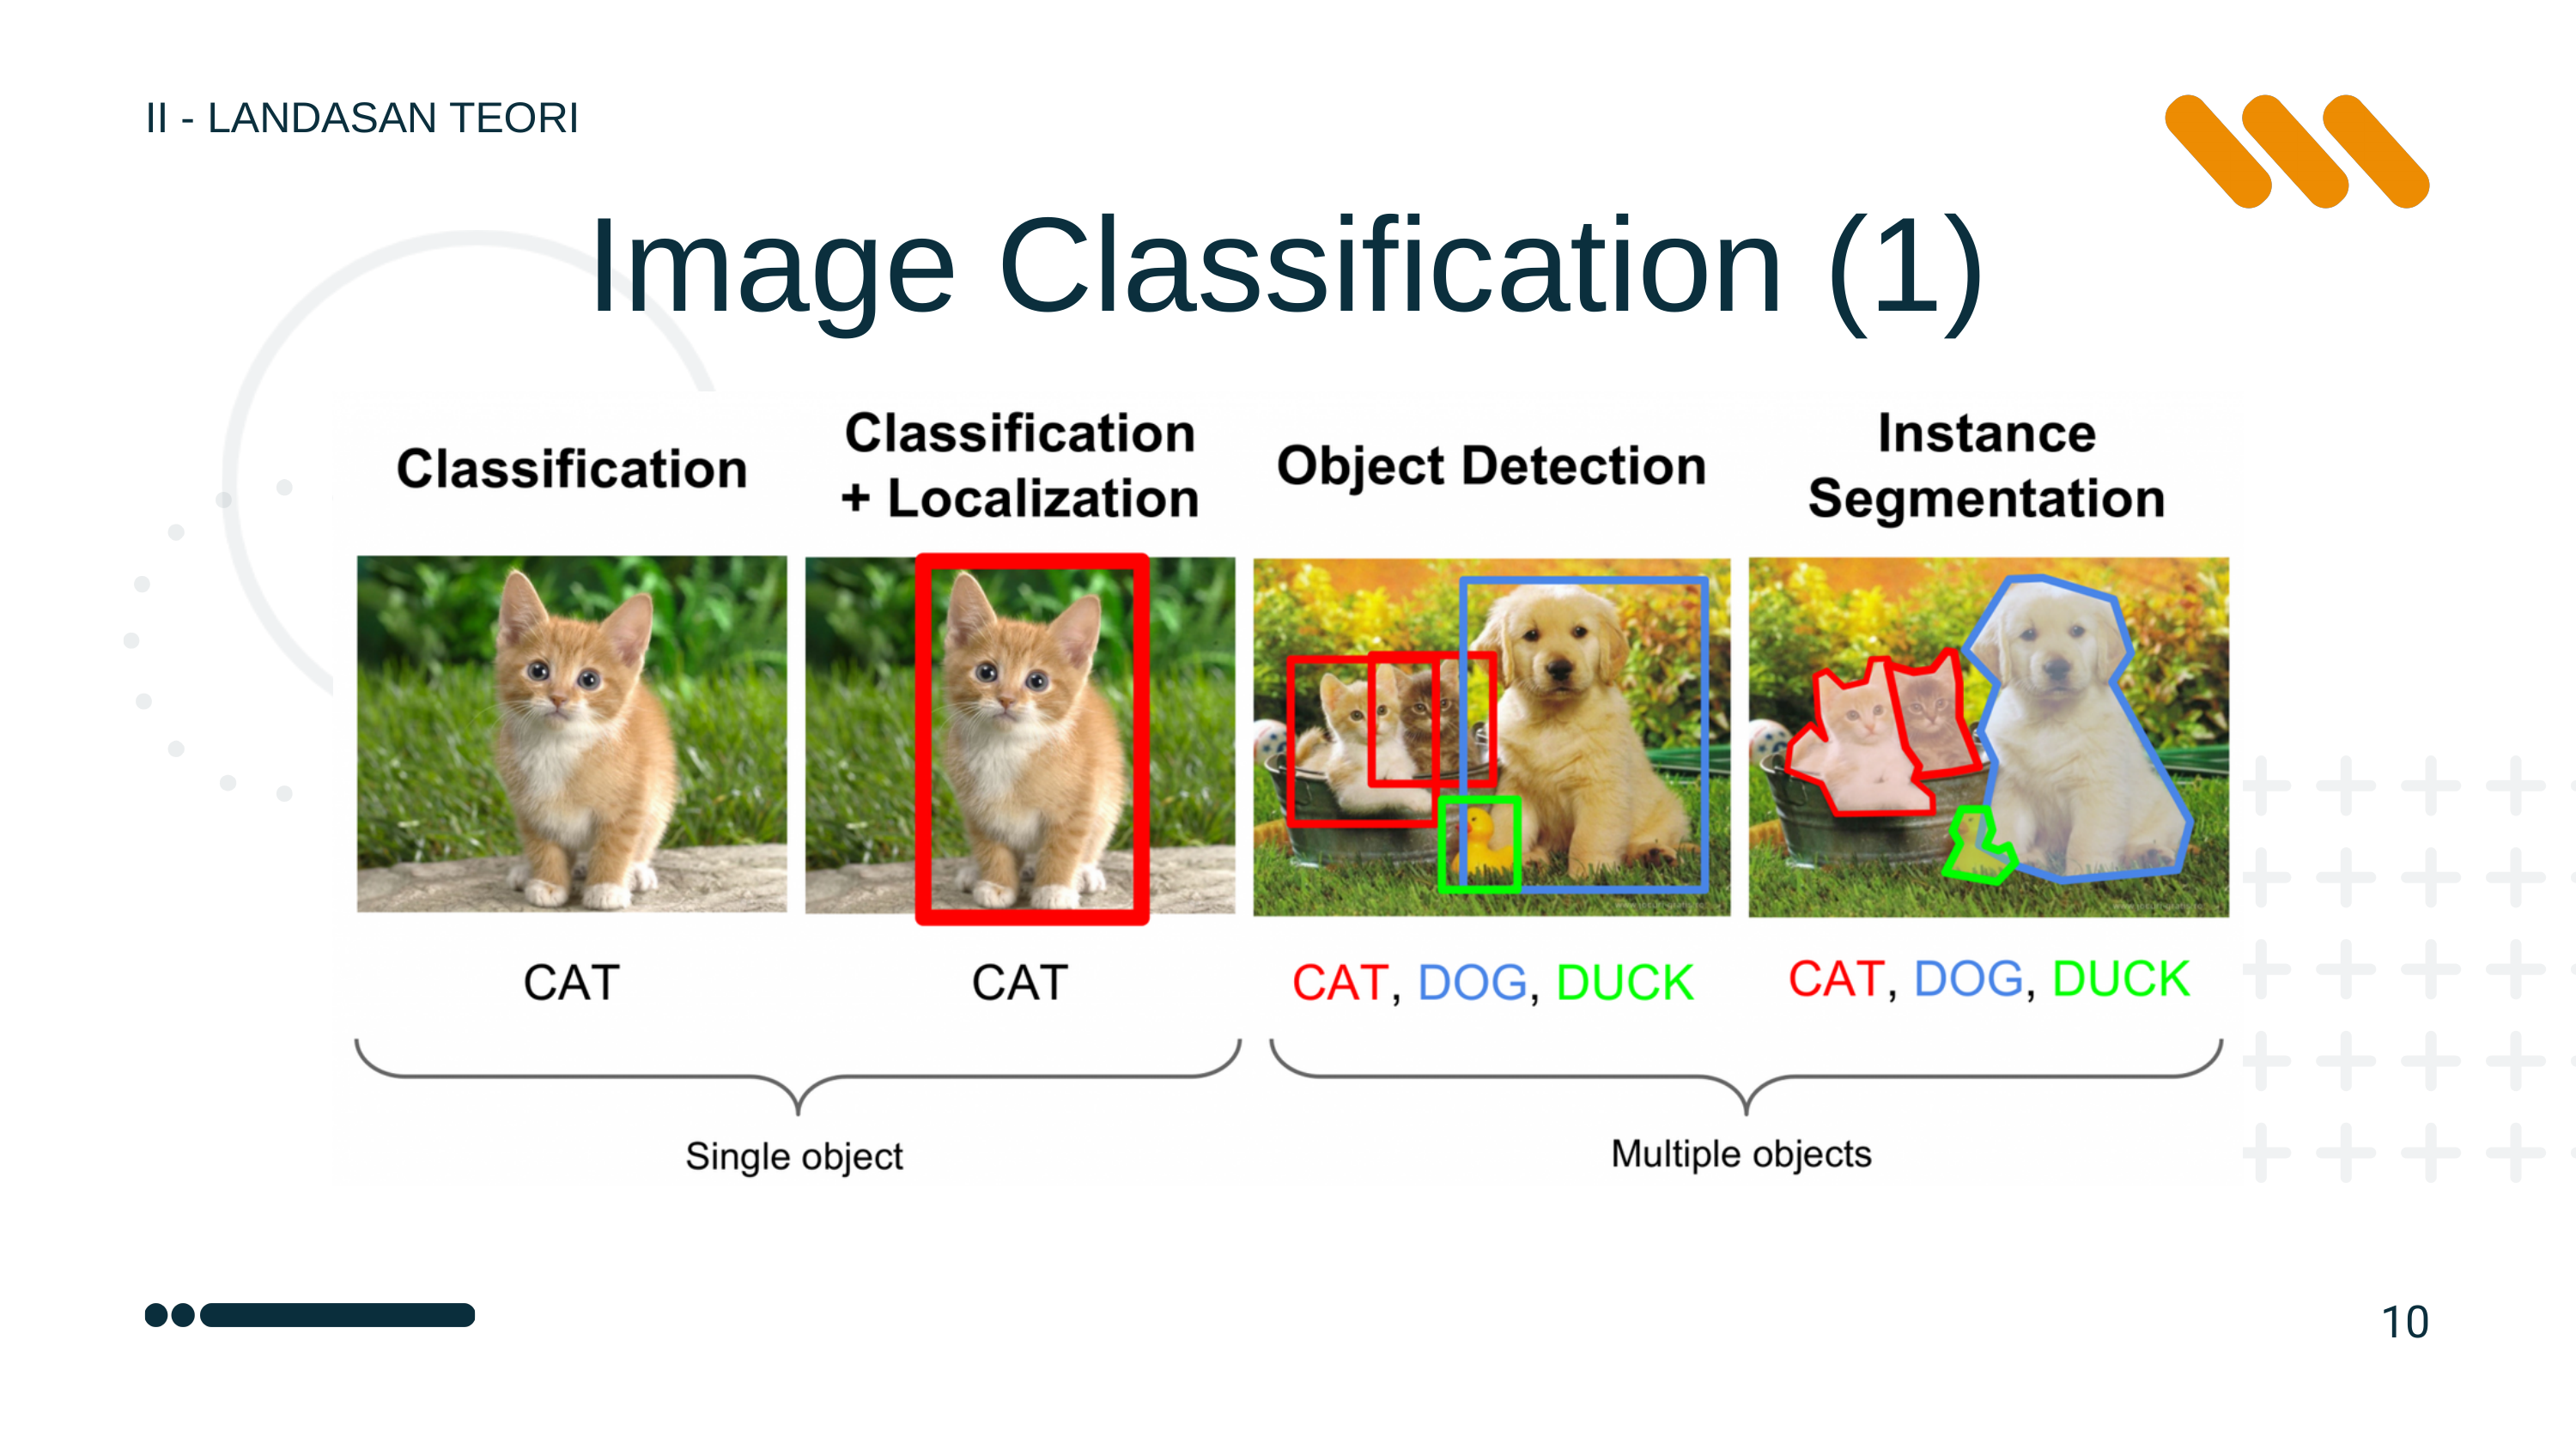

II - LANDASAN TEORI
Image Classification (1)

10